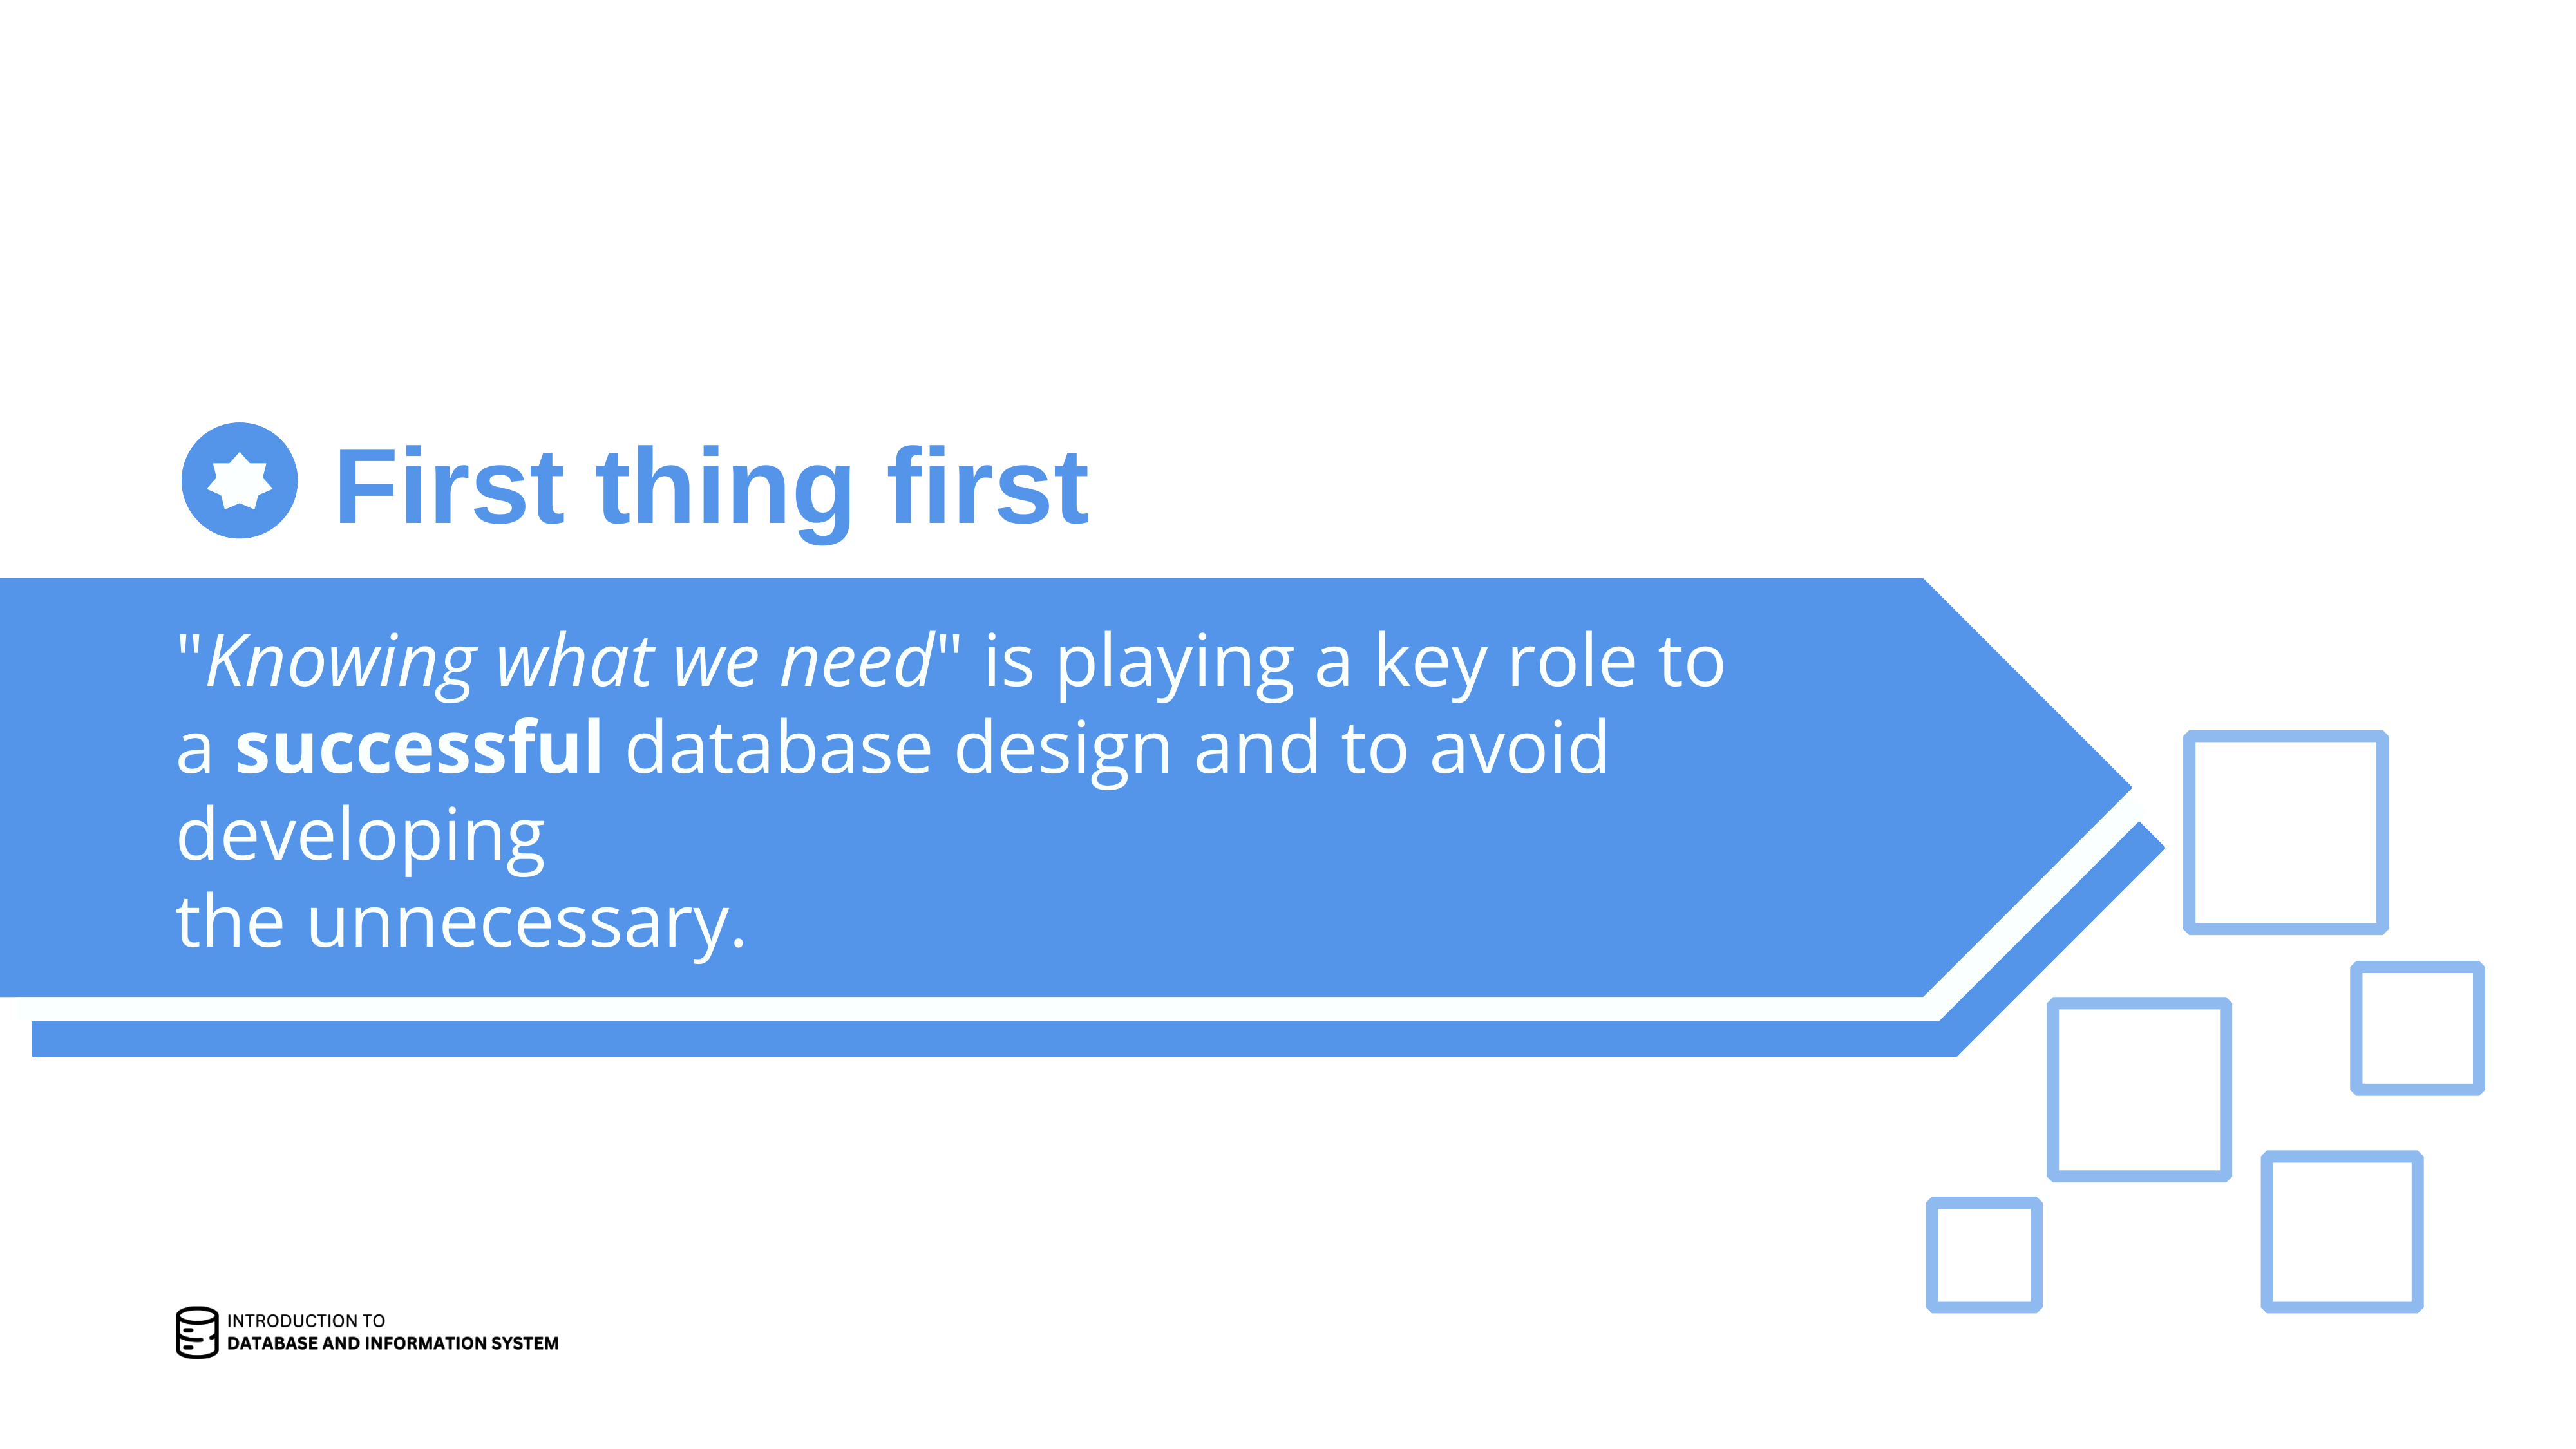

# First thing first
"Knowing what we need" is playing a key role to
a successful database design and to avoid developing
the unnecessary.